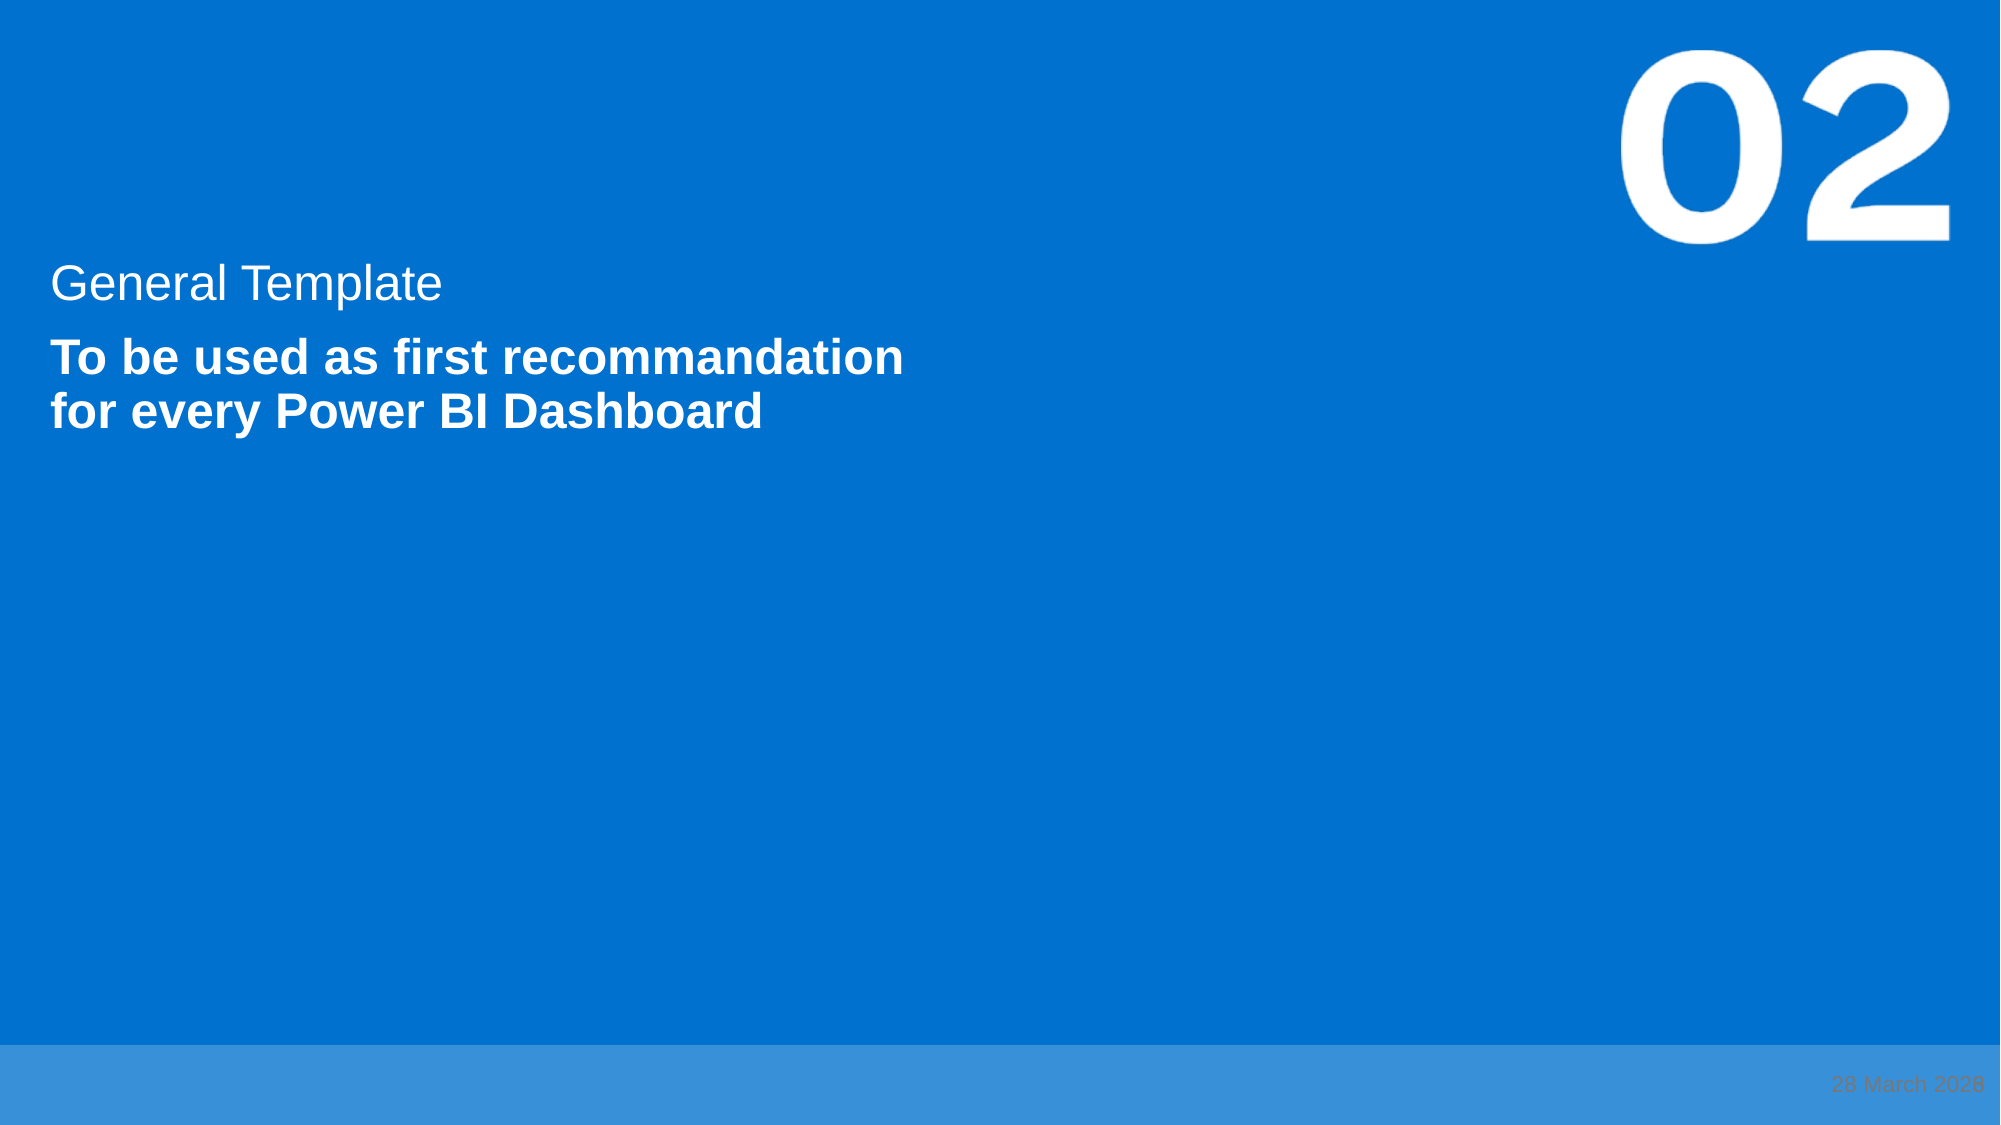

General Template
To be used as first recommandation for every Power BI Dashboard
28 March 2023
6